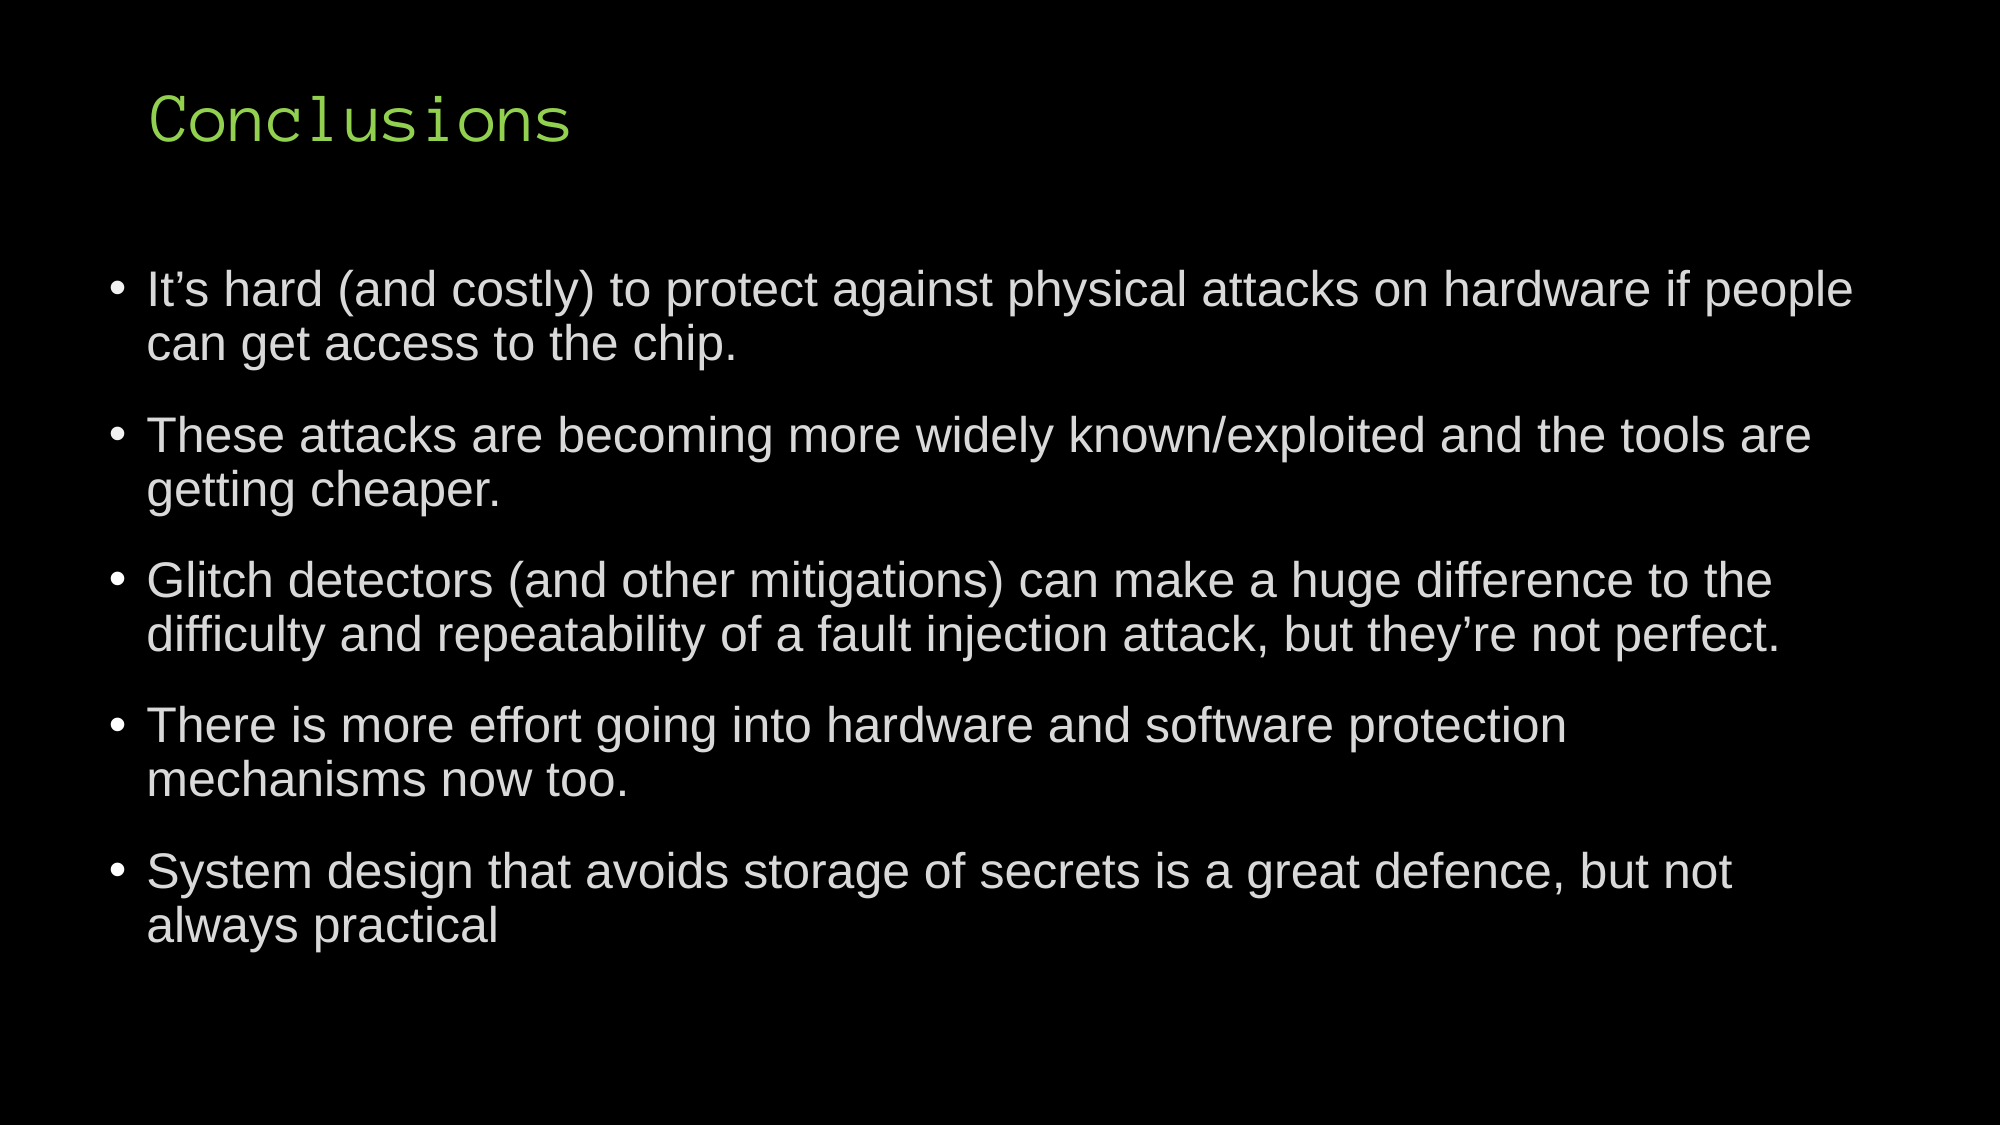

# Conclusions
It’s hard (and costly) to protect against physical attacks on hardware if people can get access to the chip.
These attacks are becoming more widely known/exploited and the tools are getting cheaper.
Glitch detectors (and other mitigations) can make a huge difference to the difficulty and repeatability of a fault injection attack, but they’re not perfect.
There is more effort going into hardware and software protection mechanisms now too.
System design that avoids storage of secrets is a great defence, but not always practical